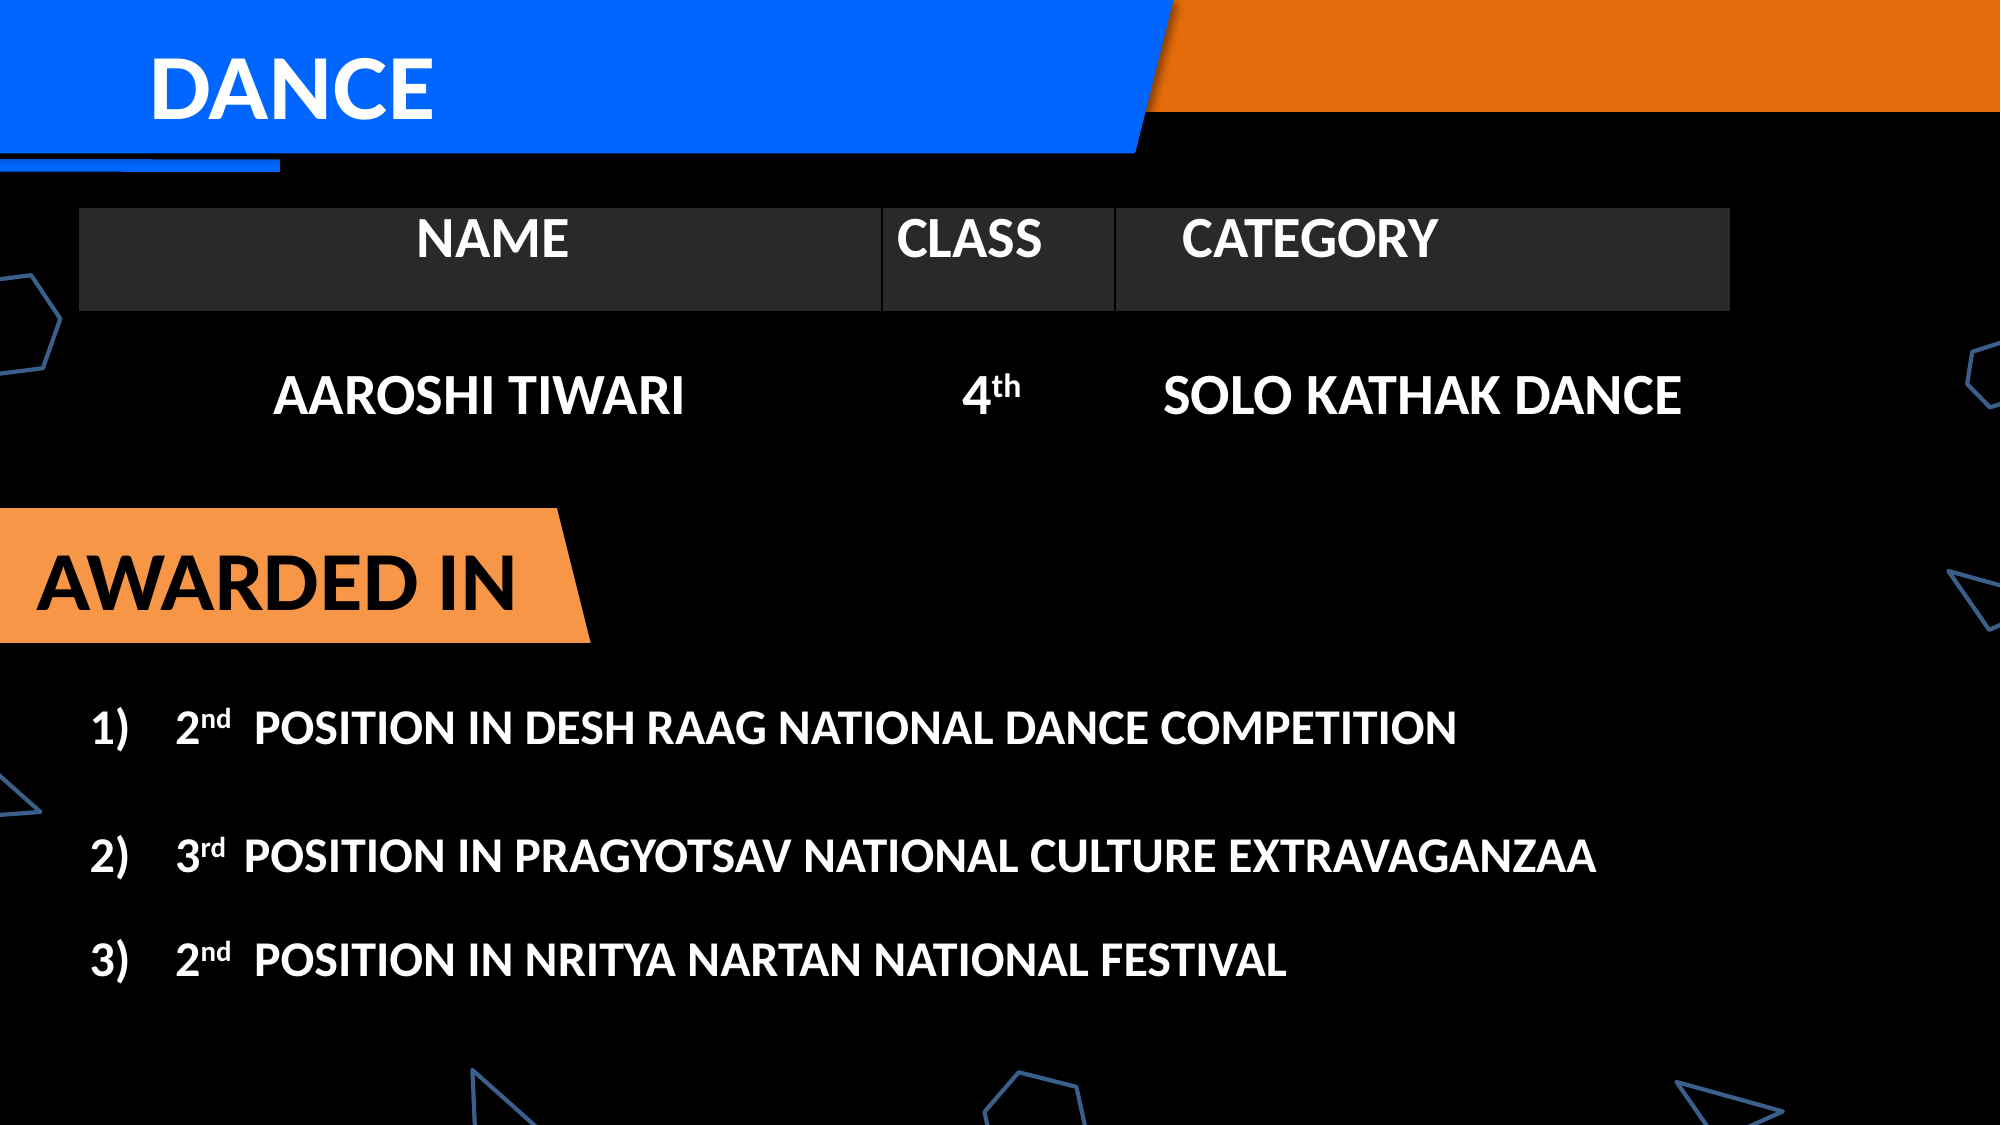

DANCE
| NAME | CLASS | CATEGORY |
| --- | --- | --- |
| AAROSHI TIWARI | 4th | SOLO KATHAK DANCE |

AWARDED IN

| 1) 2nd POSITION IN DESH RAAG NATIONAL DANCE COMPETITION |
| --- |
| 2) 3rd POSITION IN PRAGYOTSAV NATIONAL CULTURE EXTRAVAGANZAA |
| 3) 2nd POSITION IN NRITYA NARTAN NATIONAL FESTIVAL |